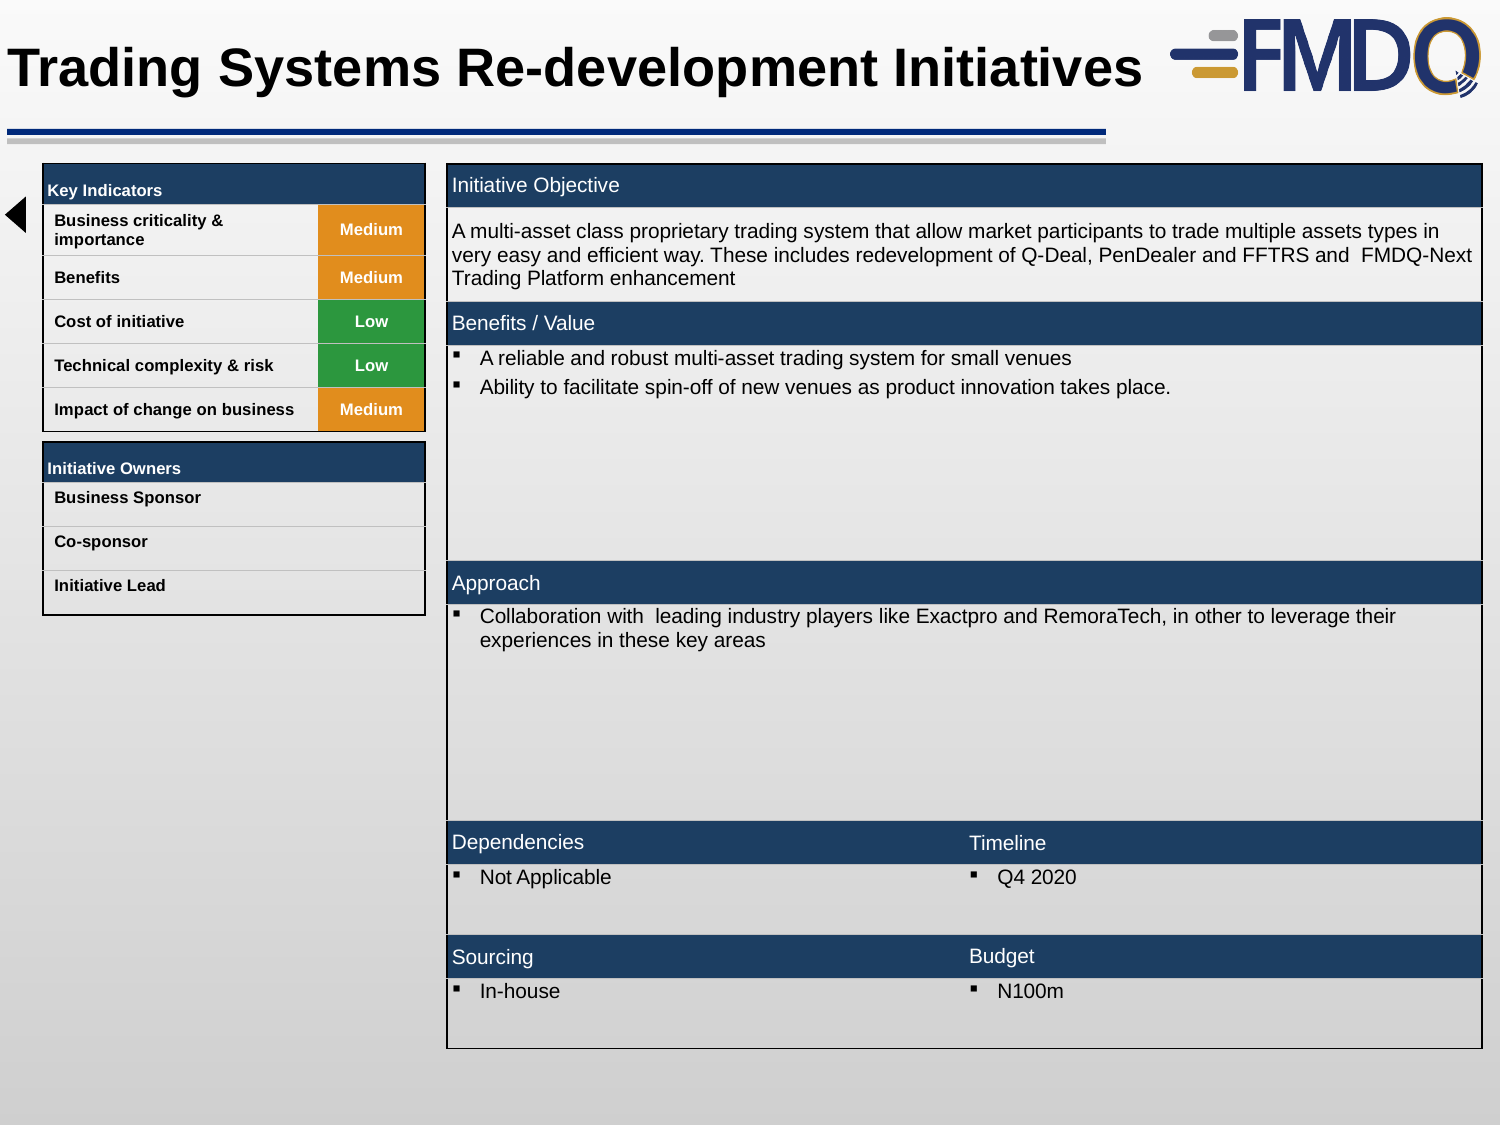

Trading Systems Re-development Initiatives
| Key Indicators |  |
| --- | --- |
| Business criticality & importance | Medium |
| Benefits | Medium |
| Cost of initiative | Low |
| Technical complexity & risk | Low |
| Impact of change on business | Medium |
| Initiative Objective |  |
| --- | --- |
| A multi-asset class proprietary trading system that allow market participants to trade multiple assets types in very easy and efficient way. These includes redevelopment of Q-Deal, PenDealer and FFTRS and FMDQ-Next Trading Platform enhancement |  |
| Benefits / Value |  |
| A reliable and robust multi-asset trading system for small venues Ability to facilitate spin-off of new venues as product innovation takes place. |  |
| Approach |  |
| Collaboration with leading industry players like Exactpro and RemoraTech, in other to leverage their experiences in these key areas |  |
| Dependencies | Timeline |
| Not Applicable | Q4 2020 |
| Sourcing | Budget |
| In-house | N100m |

| Initiative Owners |  |
| --- | --- |
| Business Sponsor |  |
| Co-sponsor |  |
| Initiative Lead |  |